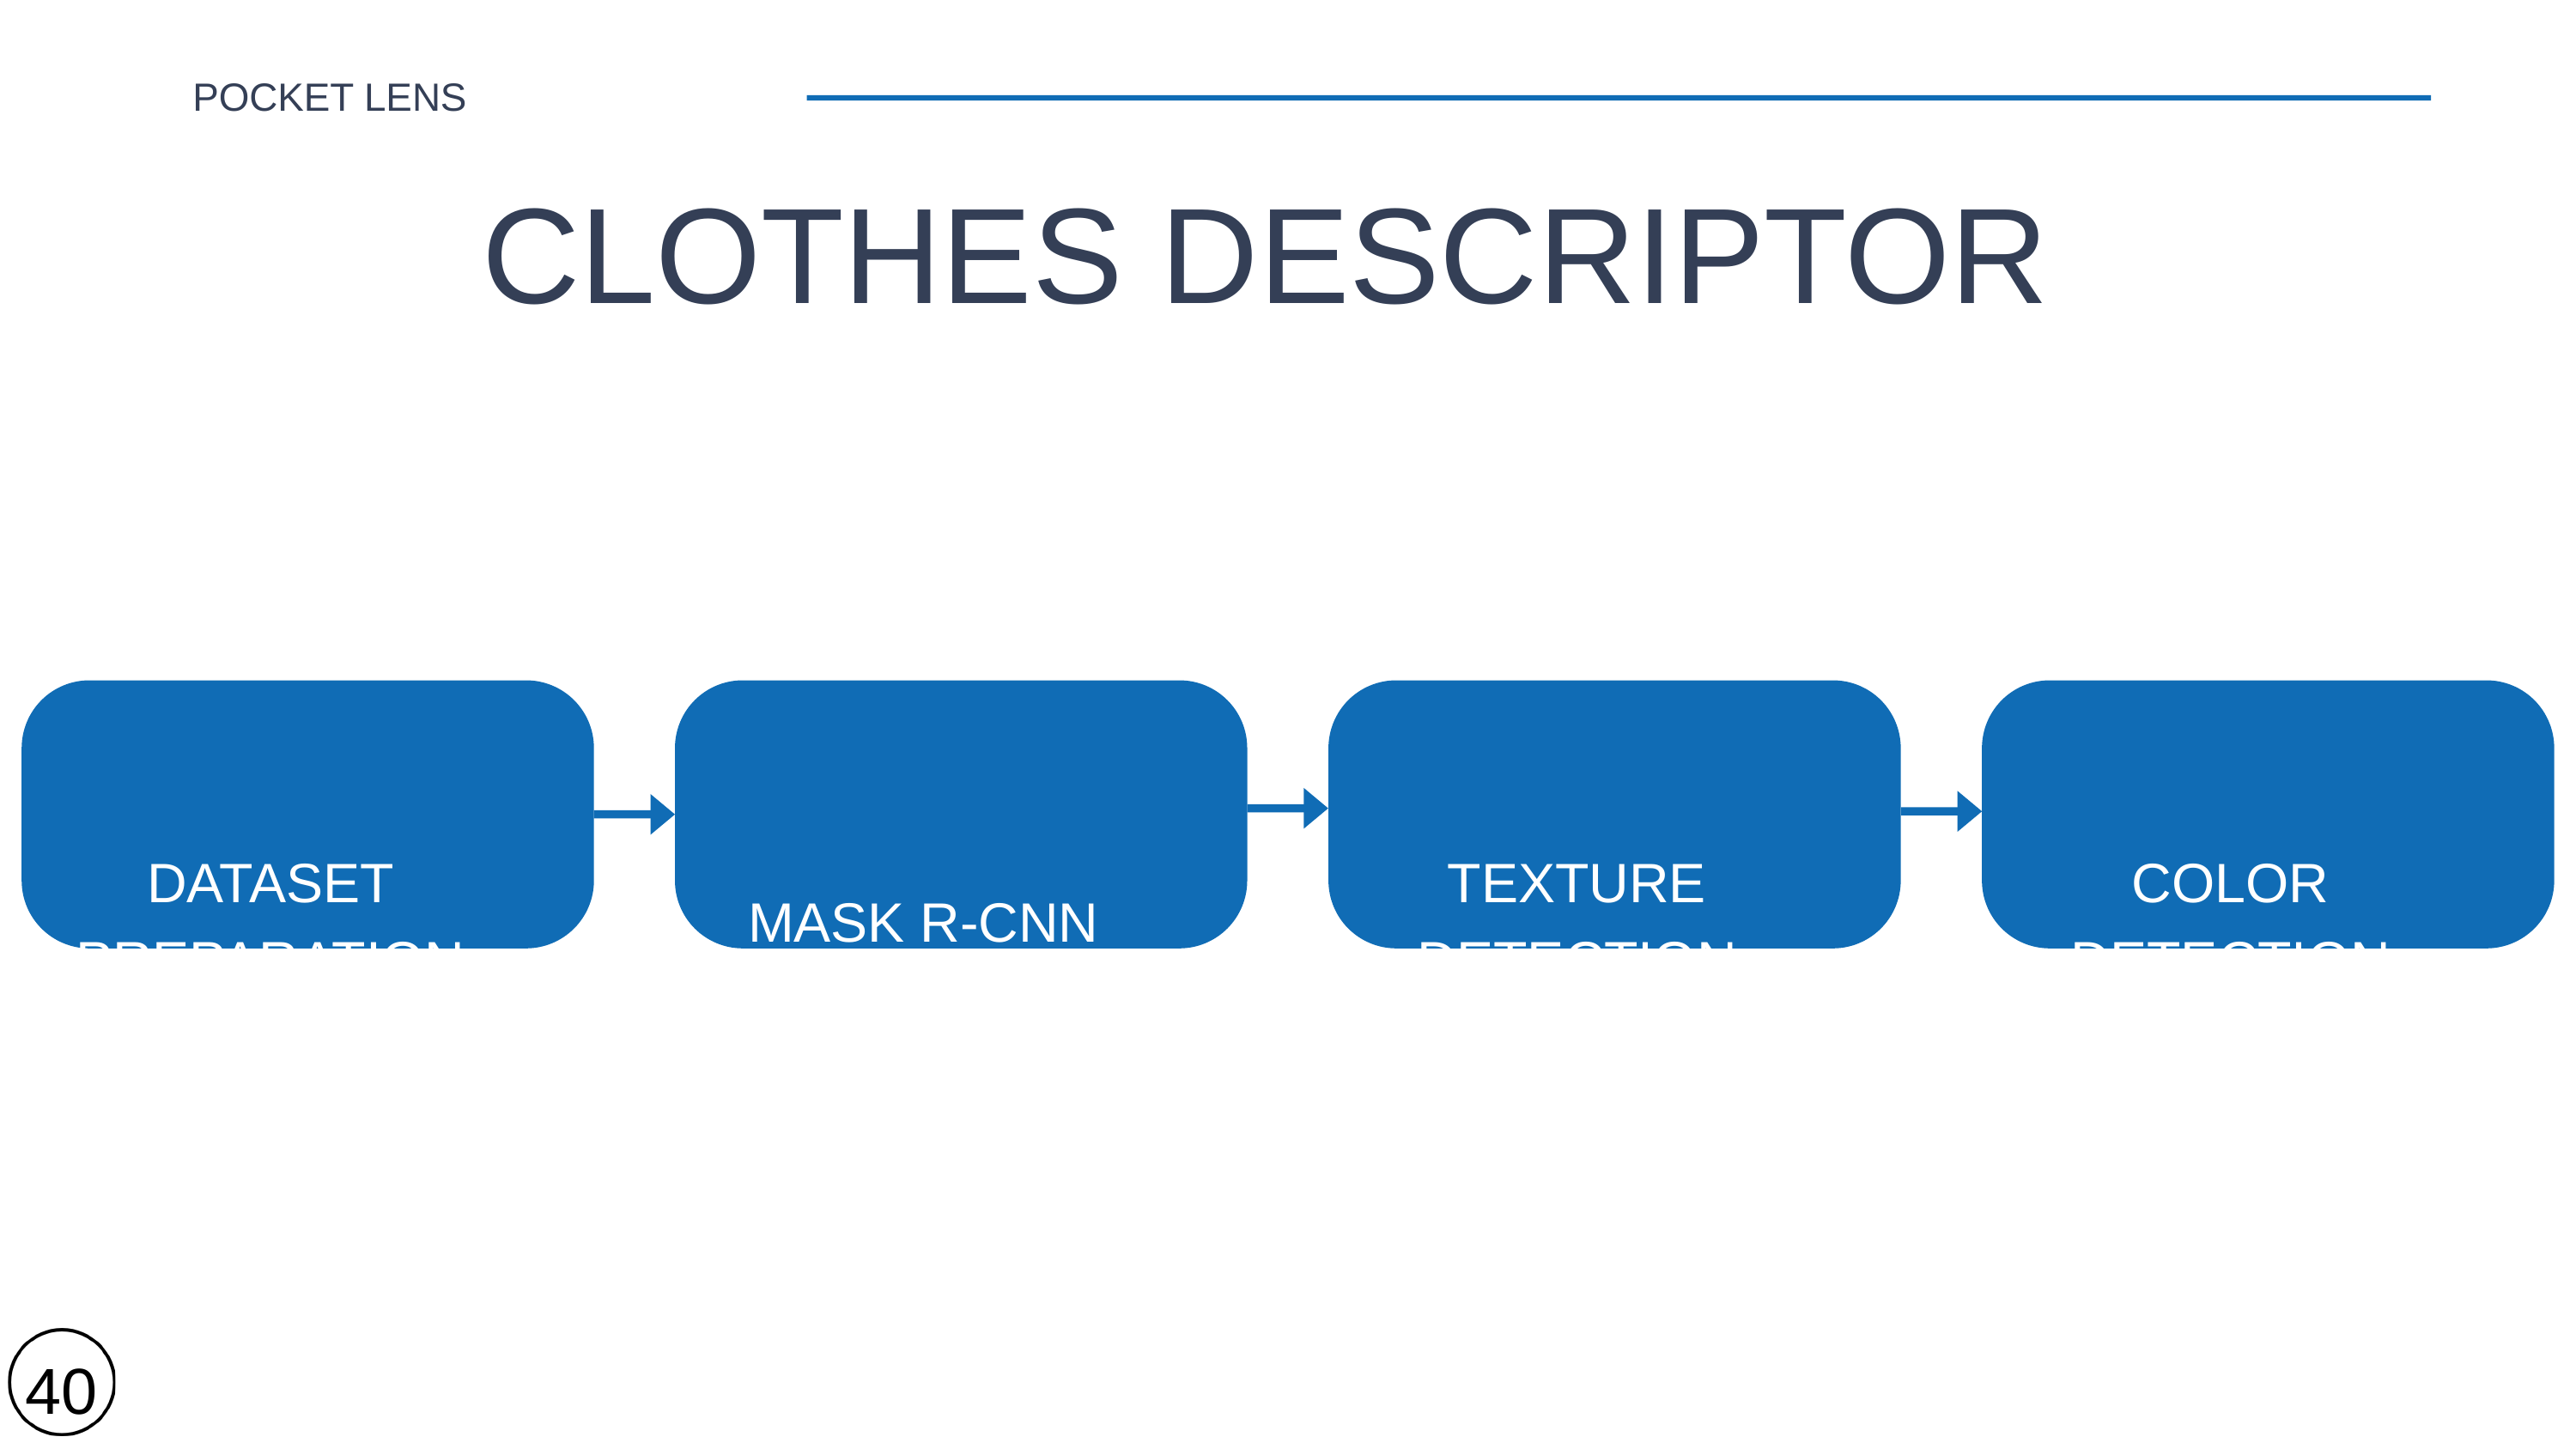

POCKET LENS

CLOTHES DESCRIPTOR

DATASET PREPARATION

MASK R-CNN

TEXTURE DETECTION

COLOR DETECTION

40